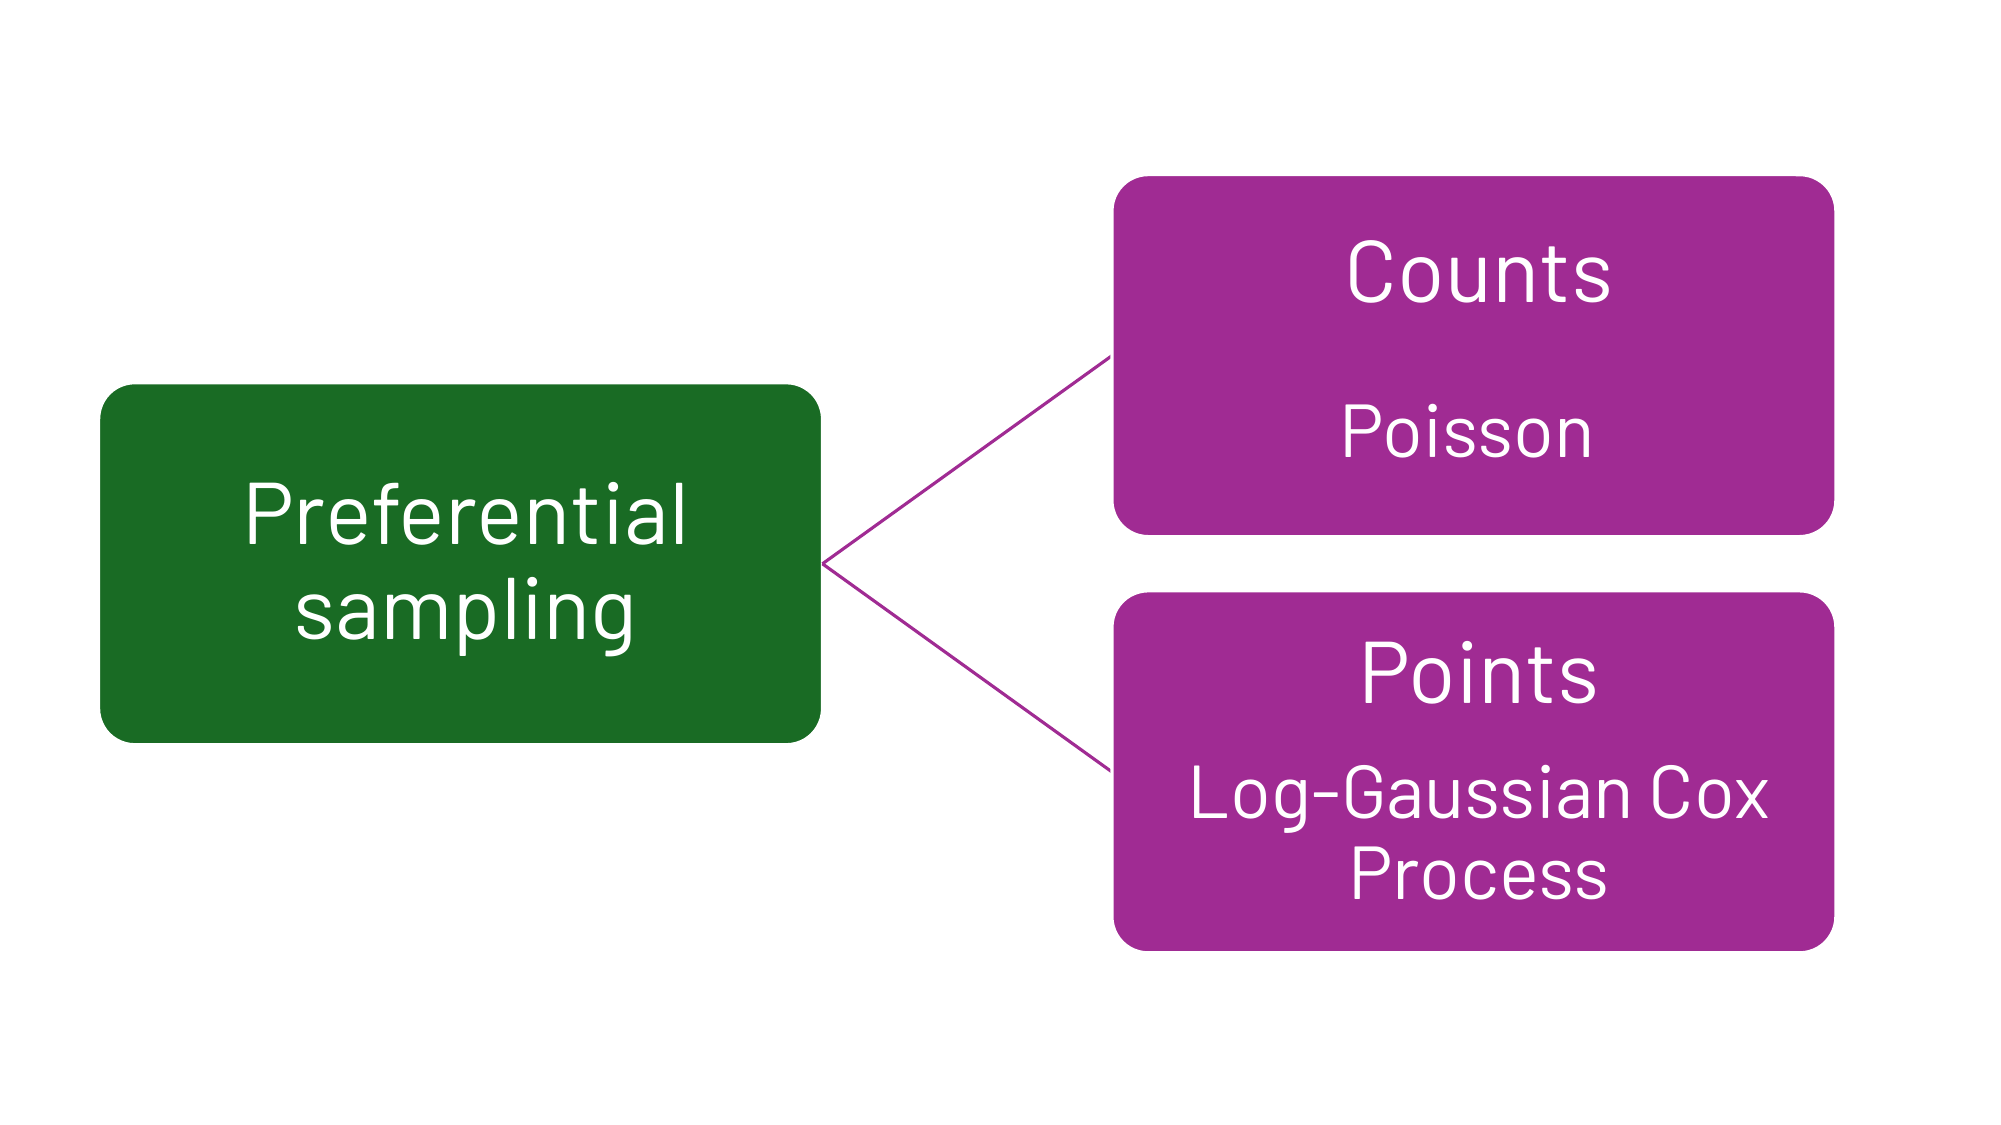

Preferential sampling

Counts
Poisson

Points
Log-Gaussian Cox Process